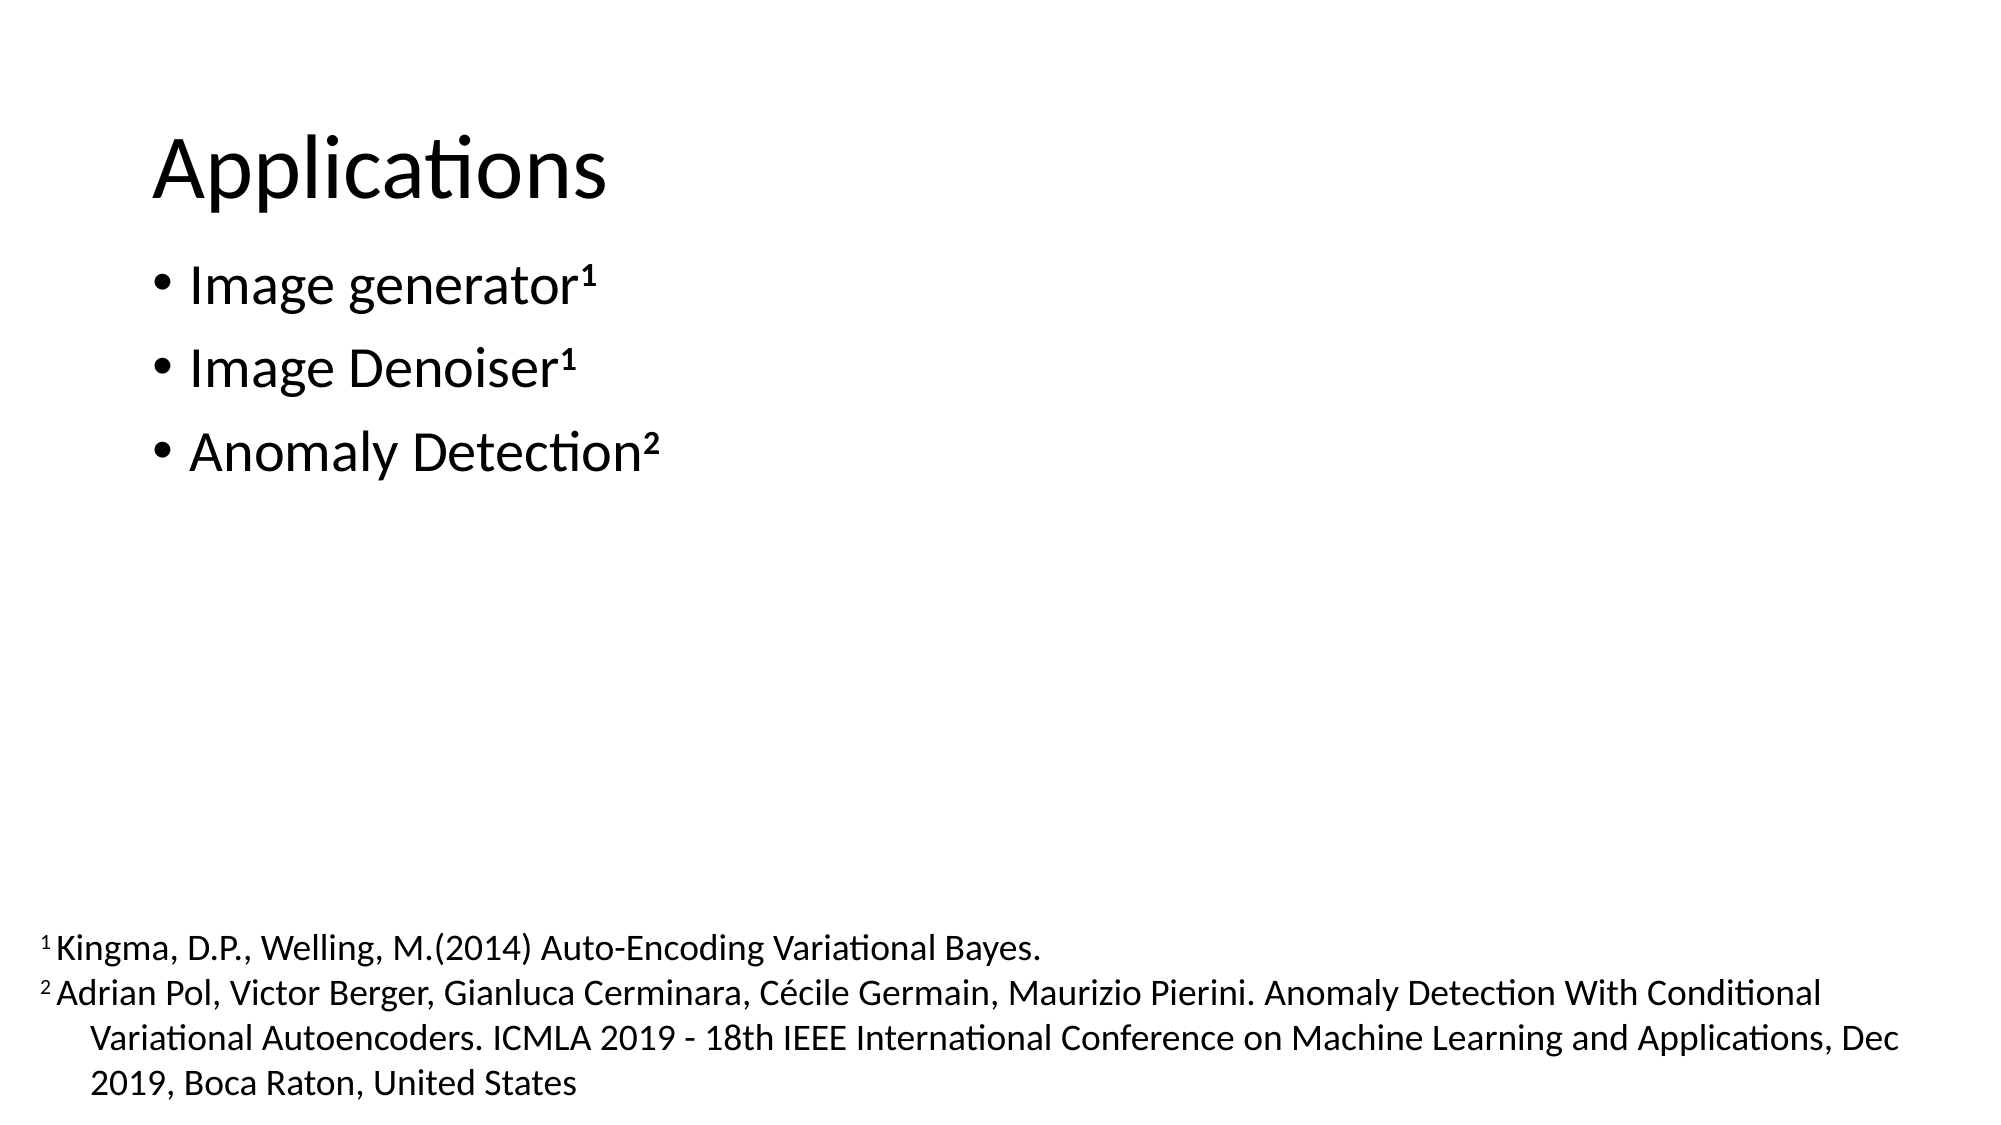

# Applications
Image generator1
Image Denoiser1
Anomaly Detection2
1 Kingma, D.P., Welling, M.(2014) Auto-Encoding Variational Bayes.
2 Adrian Pol, Victor Berger, Gianluca Cerminara, Cécile Germain, Maurizio Pierini. Anomaly Detection With Conditional Variational Autoencoders. ICMLA 2019 - 18th IEEE International Conference on Machine Learning and Applications, Dec 2019, Boca Raton, United States